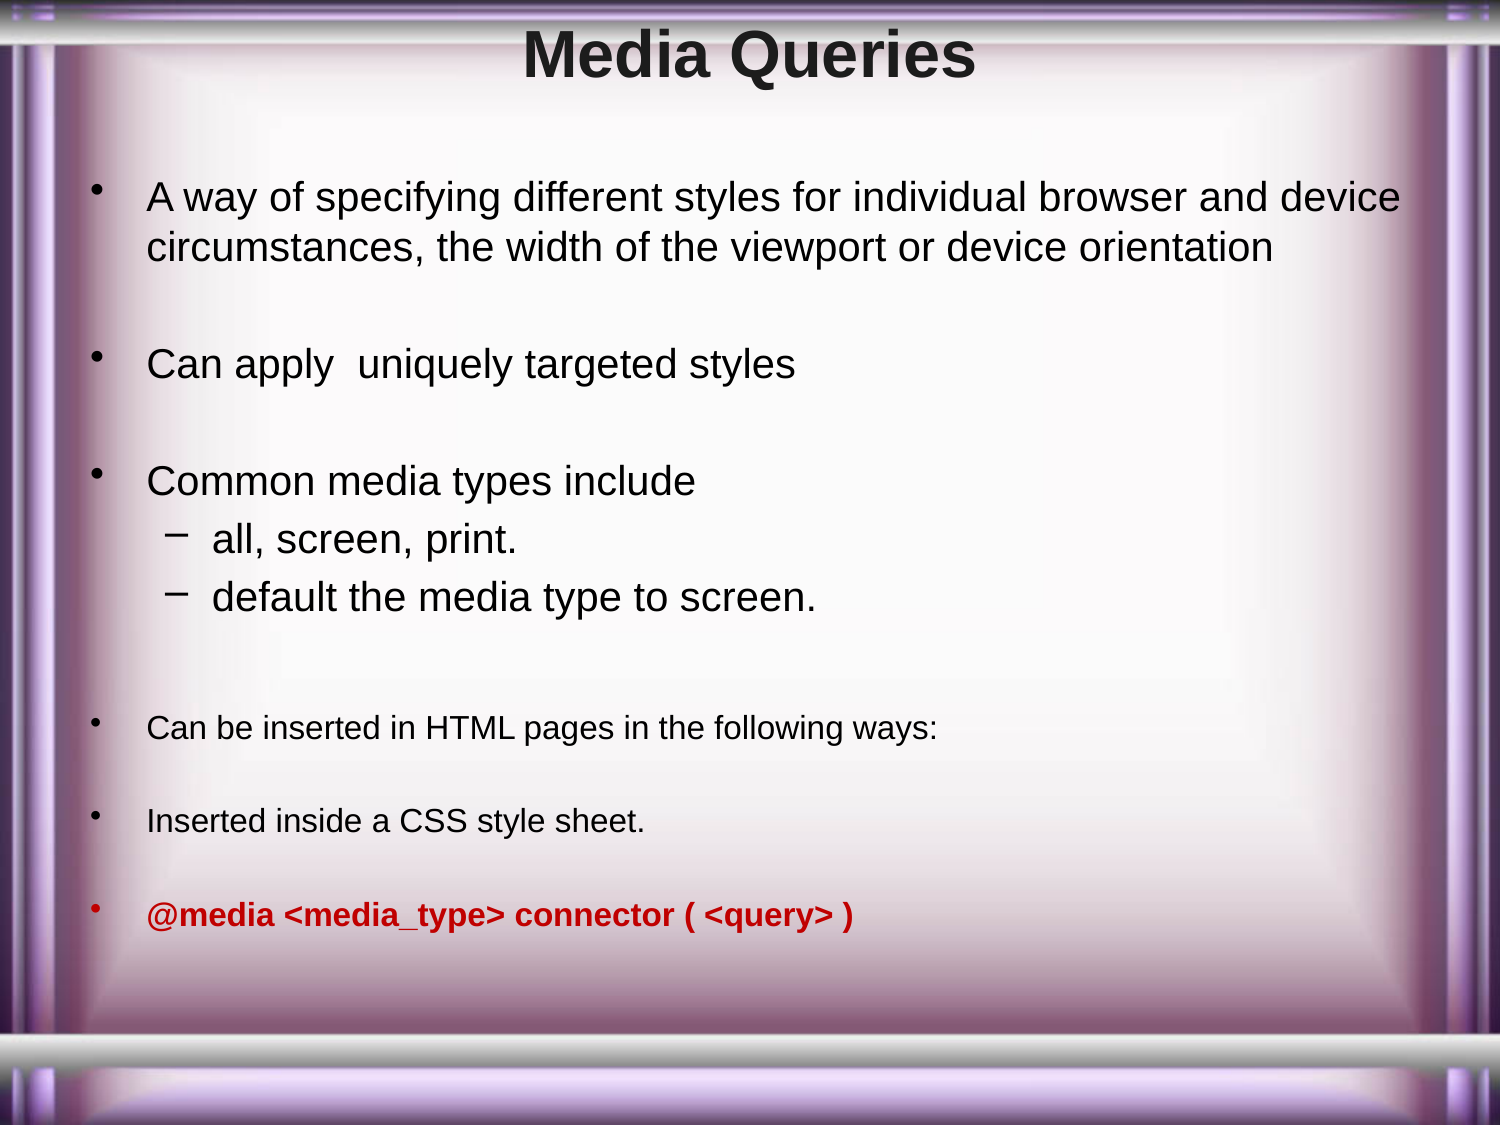

# Media Queries
A way of specifying different styles for individual browser and device circumstances, the width of the viewport or device orientation

Can apply  uniquely targeted styles

Common media types include
all, screen, print.
default the media type to screen.

Can be inserted in HTML pages in the following ways:

Inserted inside a CSS style sheet.

@media <media_type> connector ( <query> )